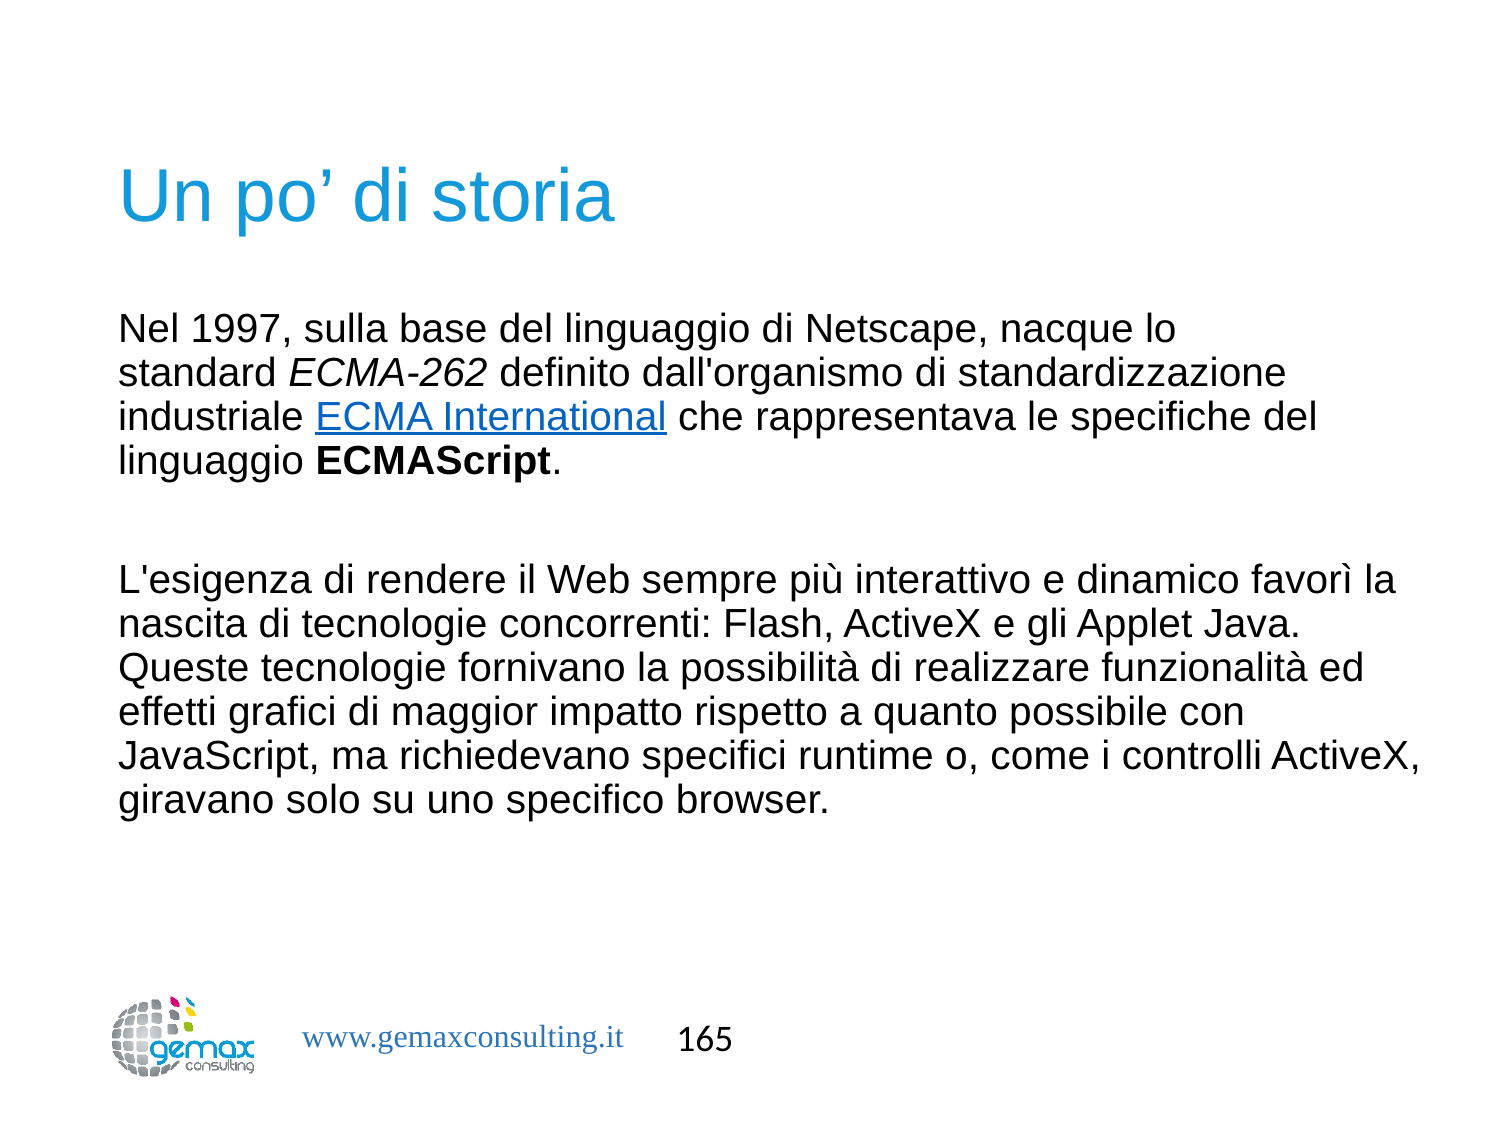

# Un po’ di storia
Nel 1997, sulla base del linguaggio di Netscape, nacque lo standard ECMA-262 definito dall'organismo di standardizzazione industriale ECMA International che rappresentava le specifiche del linguaggio ECMAScript.

L'esigenza di rendere il Web sempre più interattivo e dinamico favorì la nascita di tecnologie concorrenti: Flash, ActiveX e gli Applet Java. Queste tecnologie fornivano la possibilità di realizzare funzionalità ed effetti grafici di maggior impatto rispetto a quanto possibile con JavaScript, ma richiedevano specifici runtime o, come i controlli ActiveX, giravano solo su uno specifico browser.
165